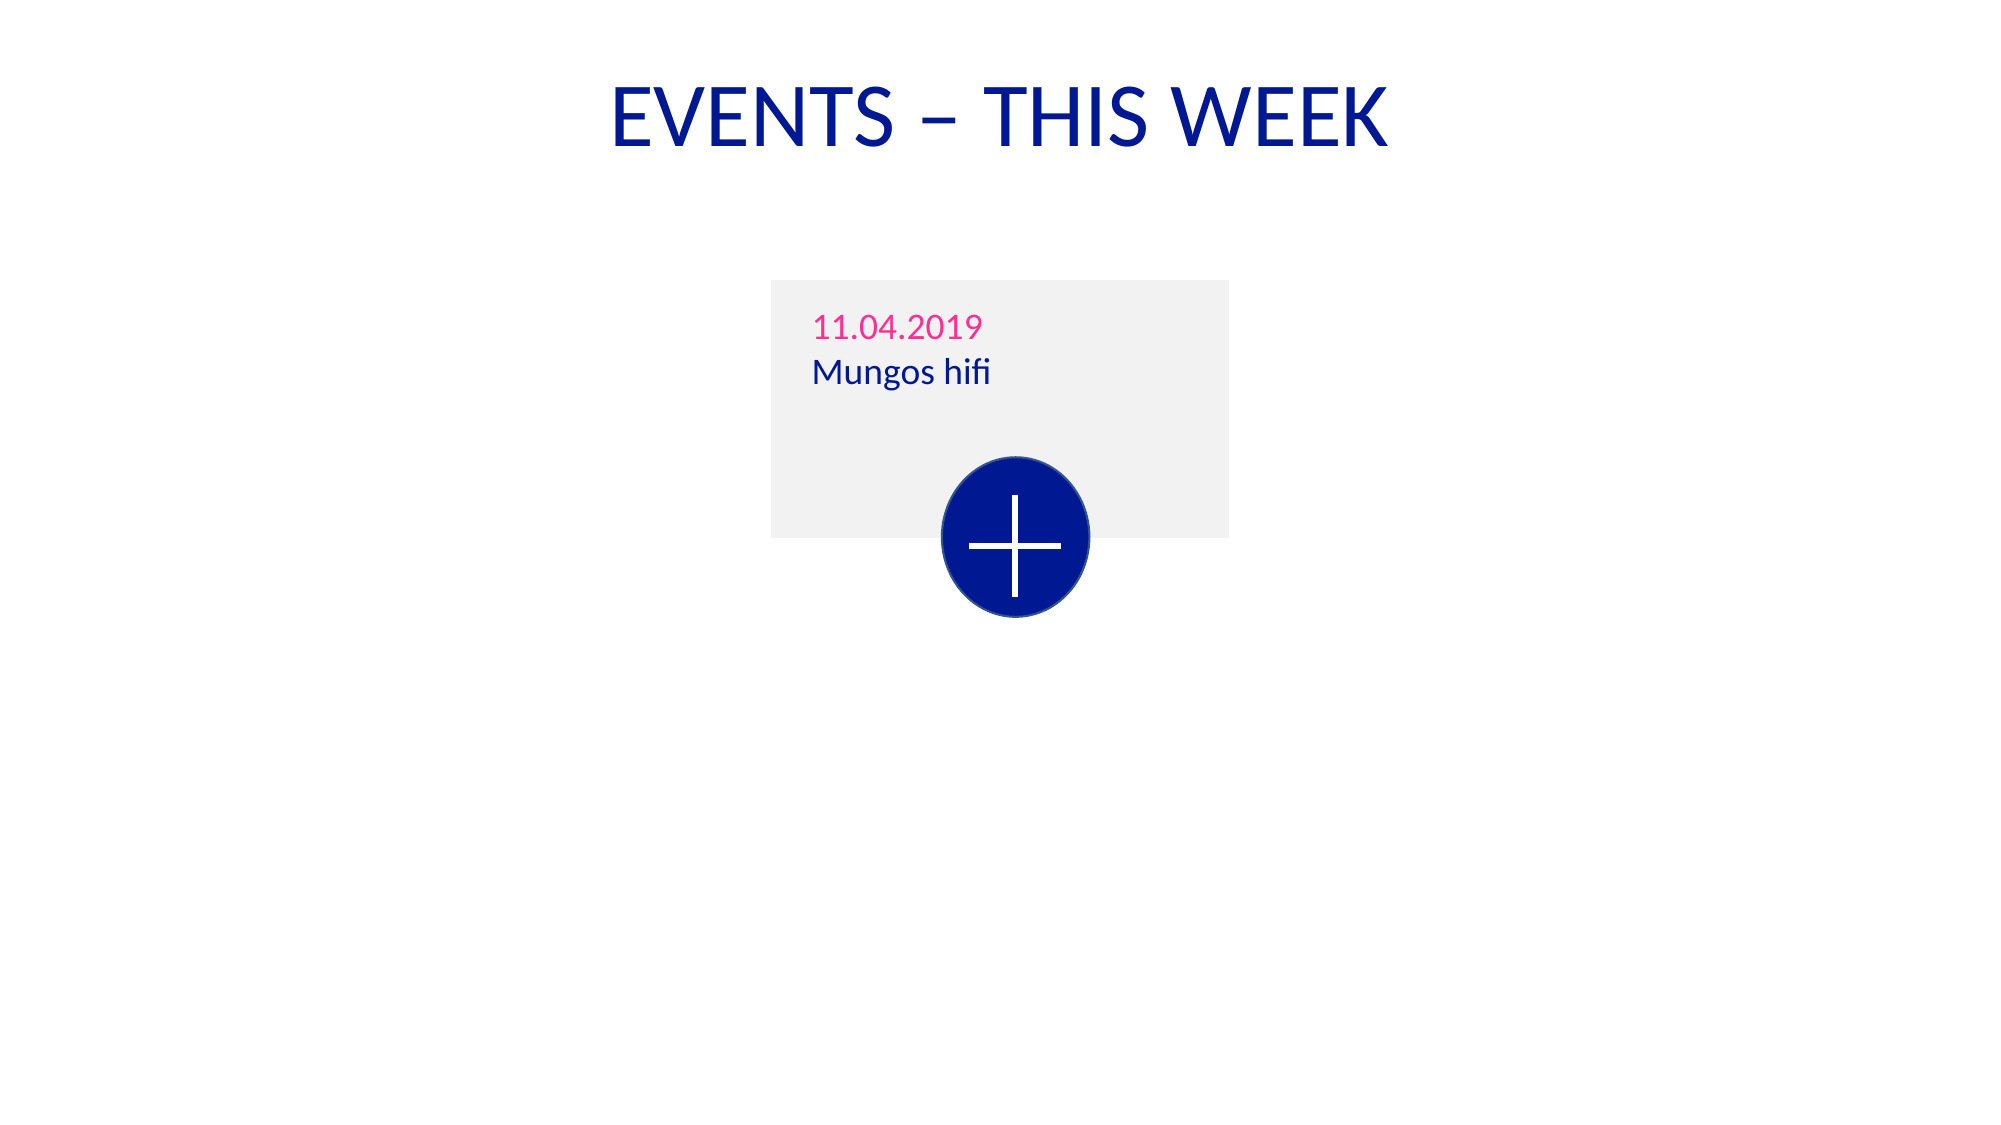

# EVENTS – THIS WEEK

11.04.2019
Mungos hifi